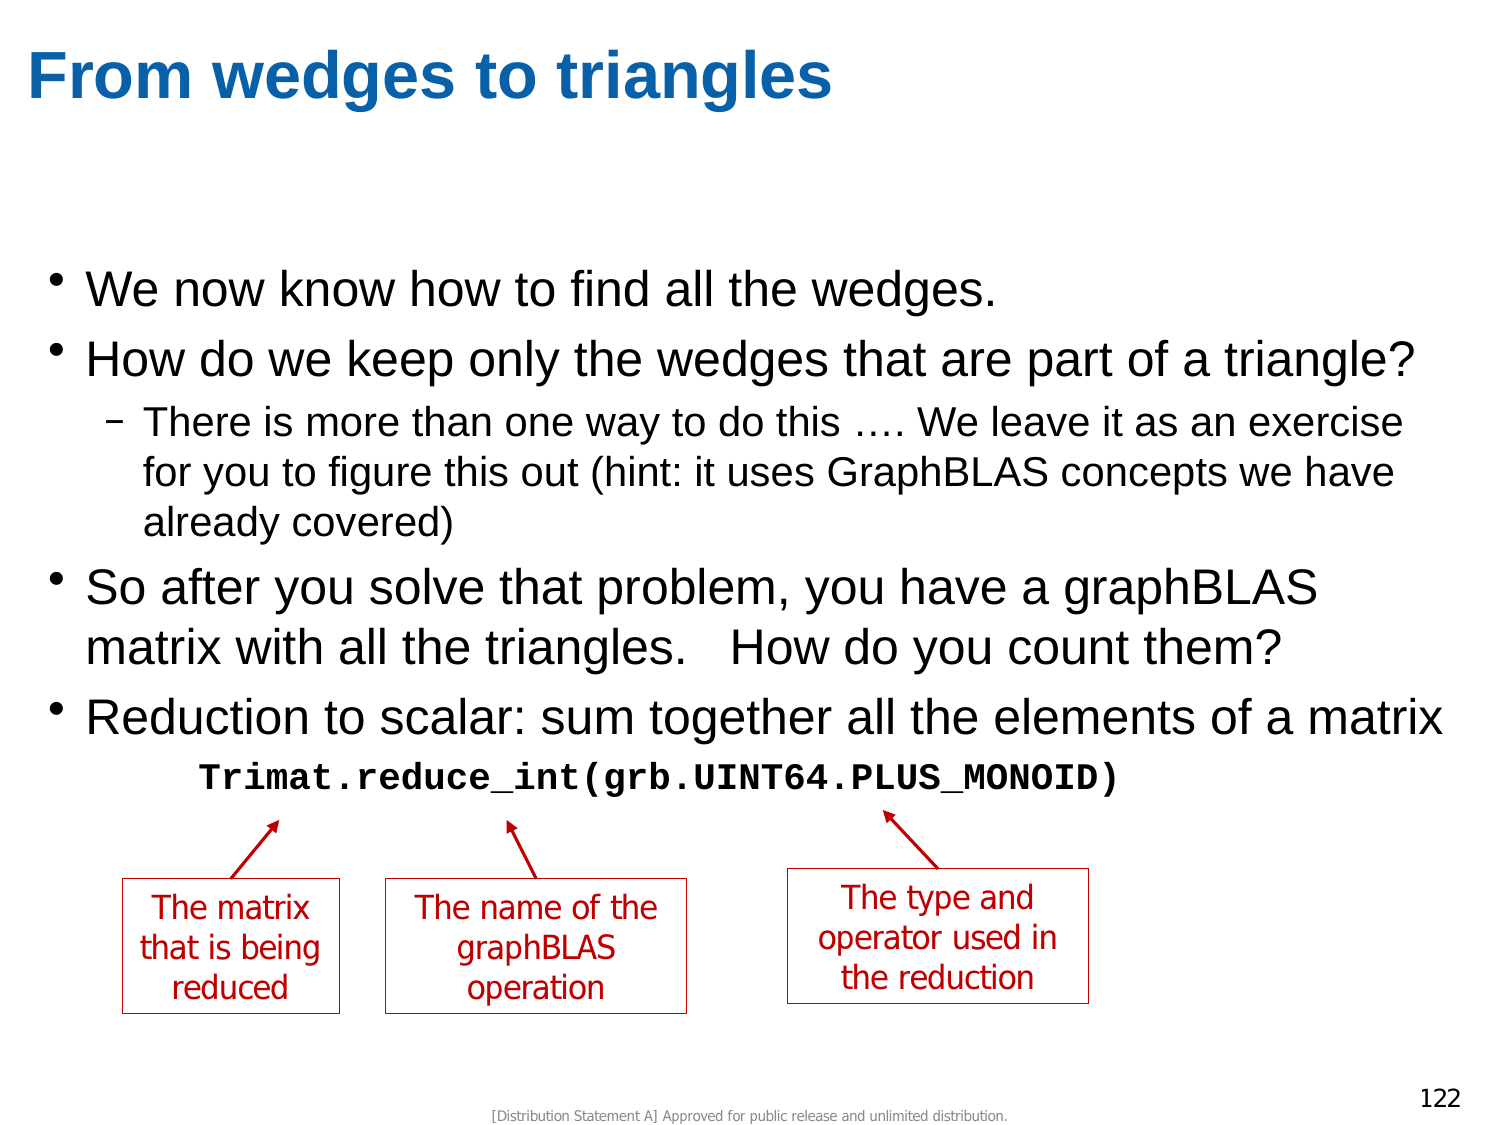

# From wedges to triangles
We now know how to find all the wedges.
How do we keep only the wedges that are part of a triangle?
There is more than one way to do this …. We leave it as an exercise for you to figure this out (hint: it uses GraphBLAS concepts we have already covered)
So after you solve that problem, you have a graphBLAS matrix with all the triangles.   How do you count them?
Reduction to scalar: sum together all the elements of a matrix
	Trimat.reduce_int(grb.UINT64.PLUS_MONOID)
The type and operator used in the reduction
The matrix that is being reduced
The name of the graphBLAS operation
122